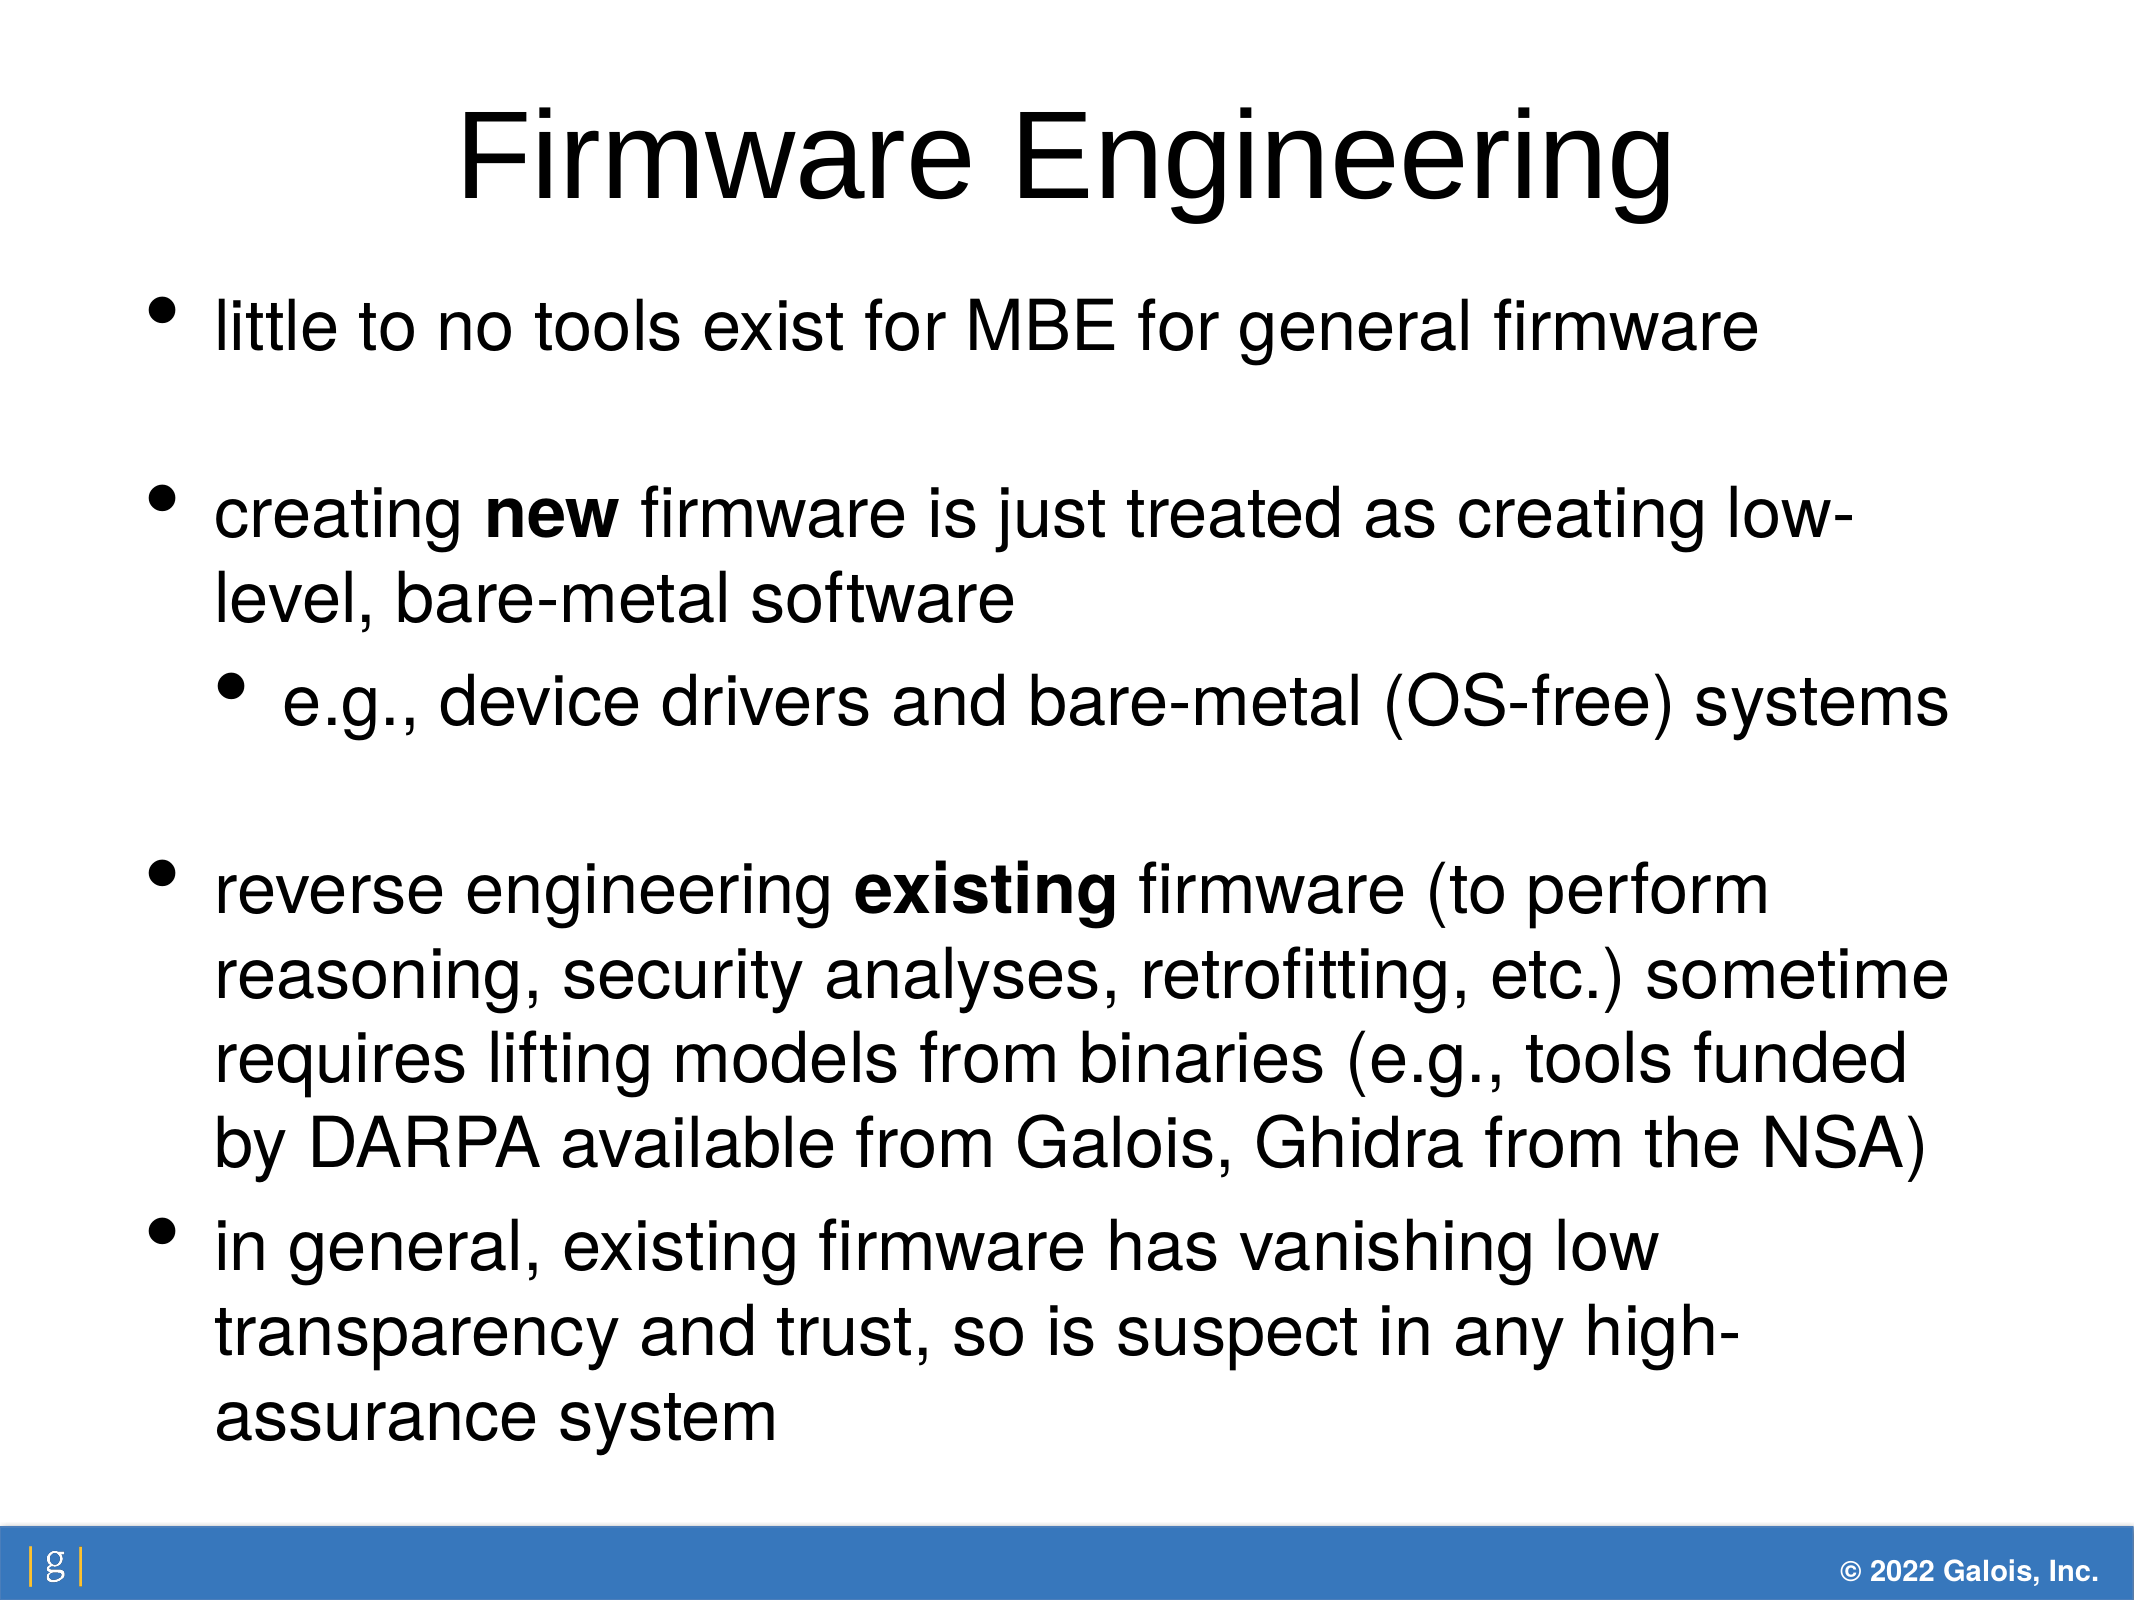

Firmware Engineering
little to no tools exist for MBE for general firmware
creating new firmware is just treated as creating low-level, bare-metal software
e.g., device drivers and bare-metal (OS-free) systems
reverse engineering existing firmware (to perform reasoning, security analyses, retrofitting, etc.) sometime requires lifting models from binaries (e.g., tools funded by DARPA available from Galois, Ghidra from the NSA)
in general, existing firmware has vanishing low transparency and trust, so is suspect in any high-assurance system
57